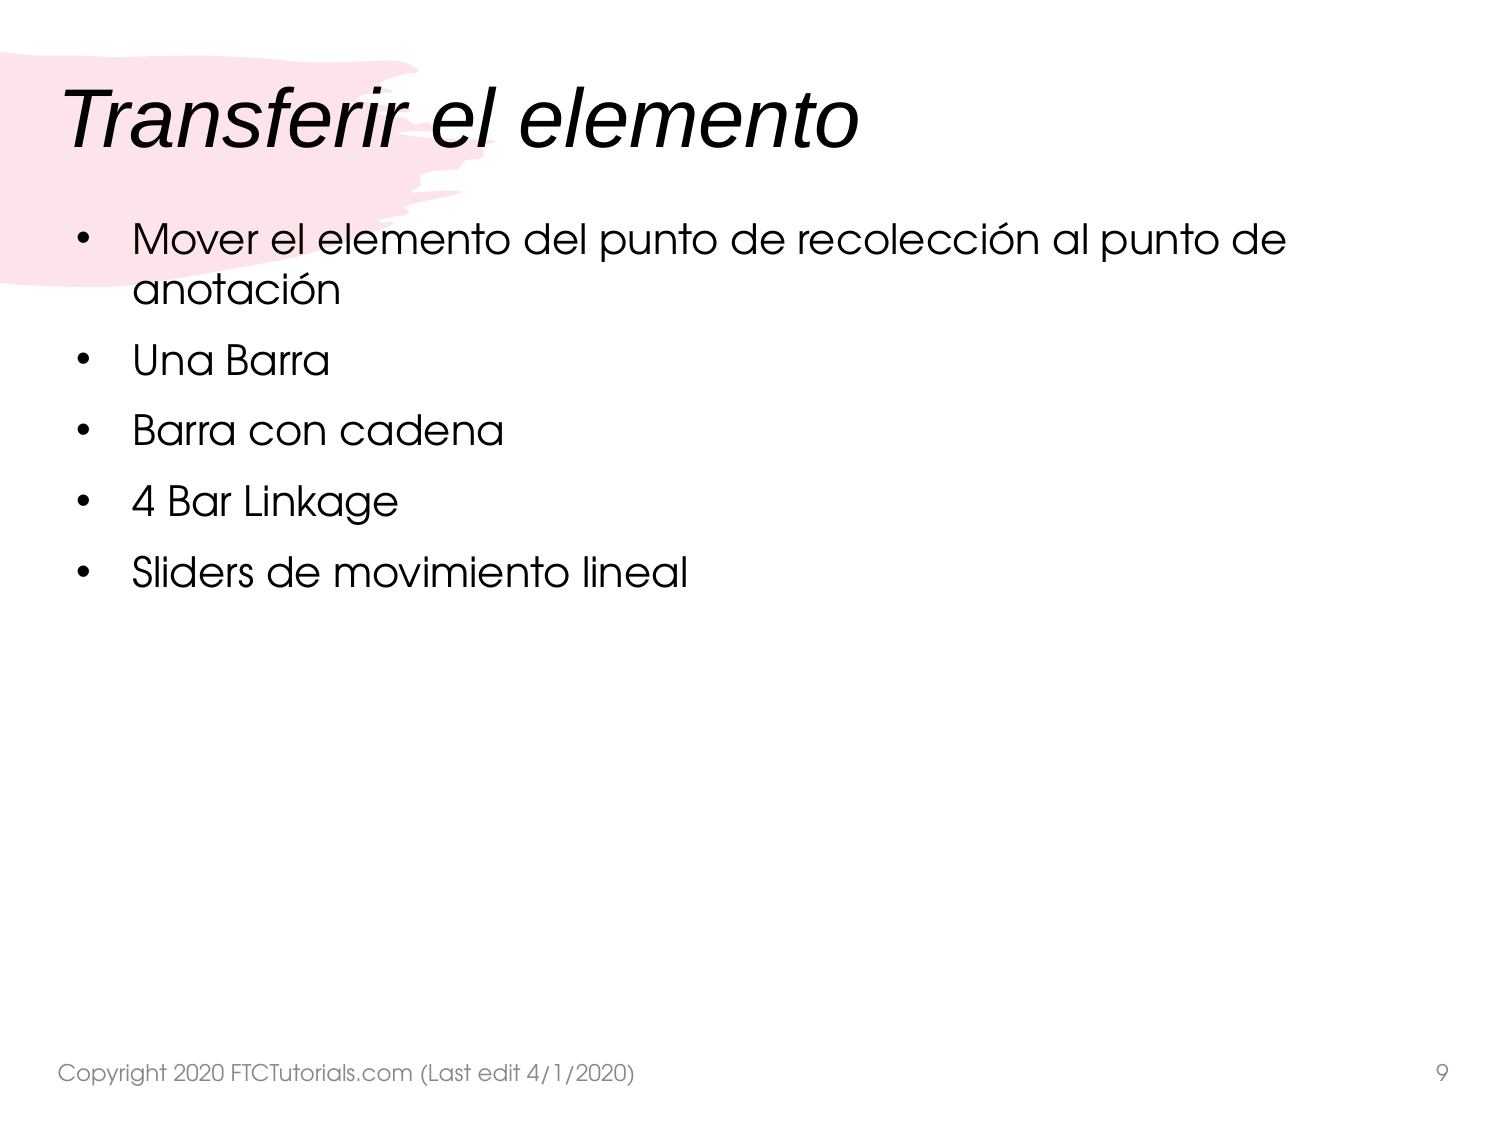

# Transferir el elemento
Mover el elemento del punto de recolección al punto de anotación
Una Barra
Barra con cadena
4 Bar Linkage
Sliders de movimiento lineal

Copyright 2020 FTCTutorials.com (Last edit 4/1/2020)
9